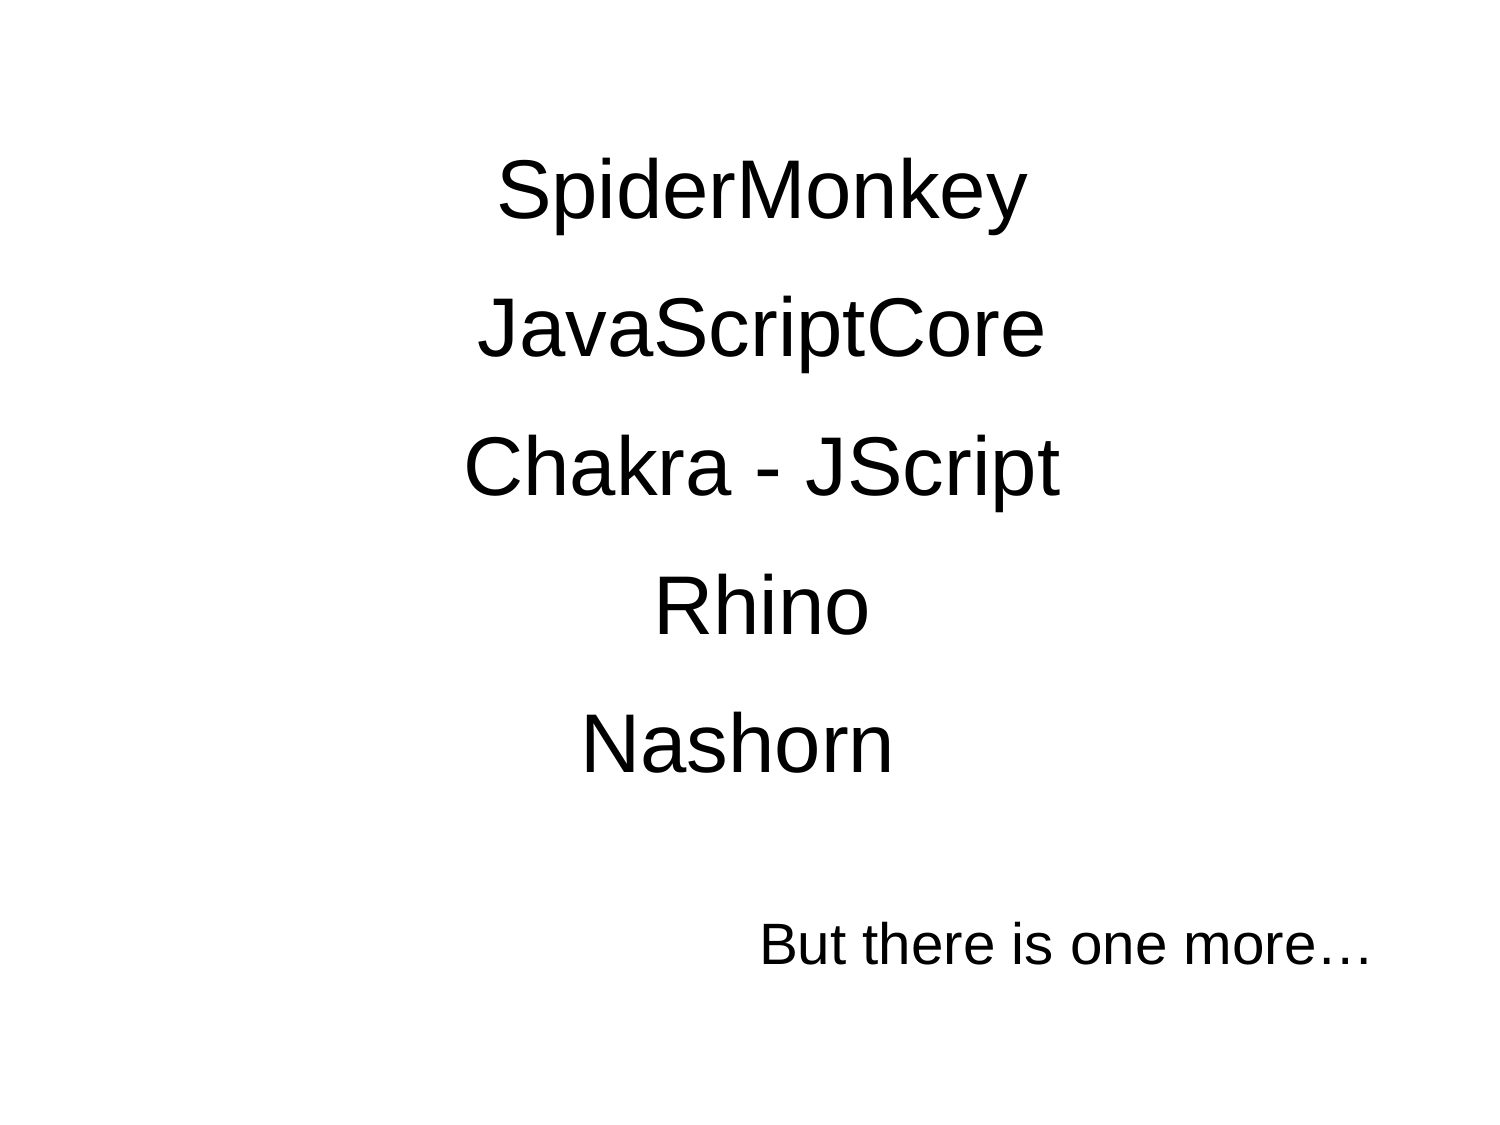

SpiderMonkey
JavaScriptCore
Chakra - JScript
Rhino
Nashorn
But there is one more…